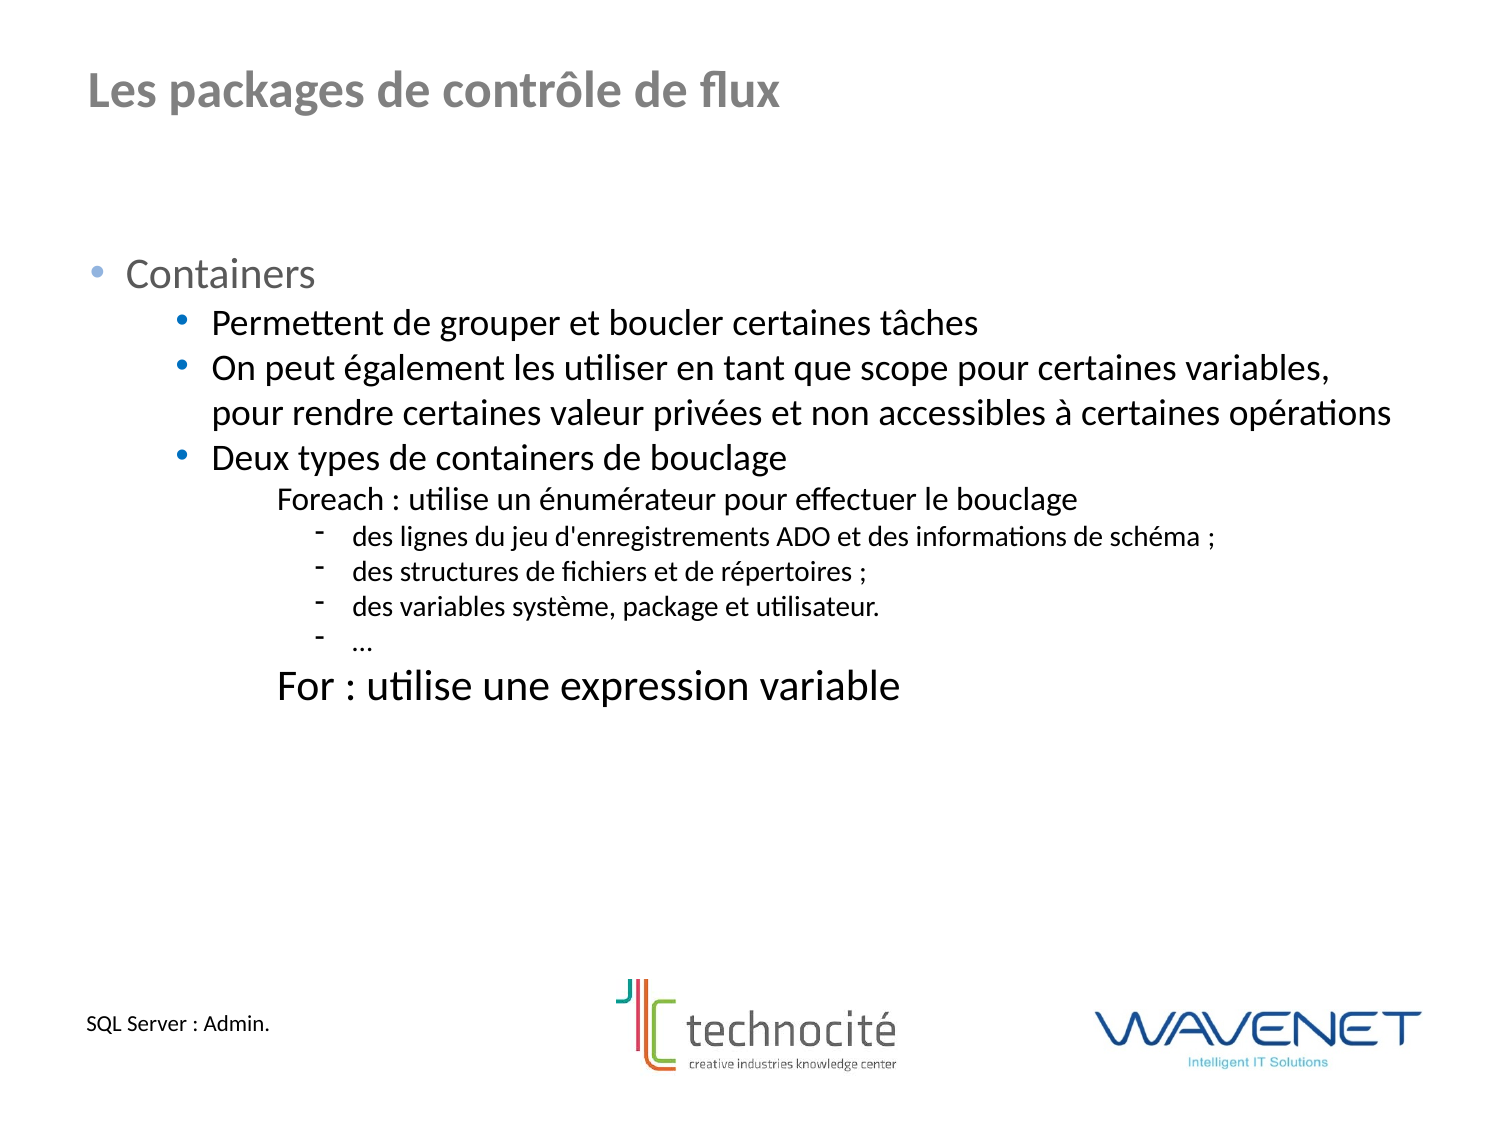

Les packages de contrôle de flux
Containers
Permettent de grouper et boucler certaines tâches
On peut également les utiliser en tant que scope pour certaines variables, pour rendre certaines valeur privées et non accessibles à certaines opérations
Deux types de containers de bouclage
Foreach : utilise un énumérateur pour effectuer le bouclage
des lignes du jeu d'enregistrements ADO et des informations de schéma ;
des structures de fichiers et de répertoires ;
des variables système, package et utilisateur.
…
For : utilise une expression variable

SQL Server : Admin.